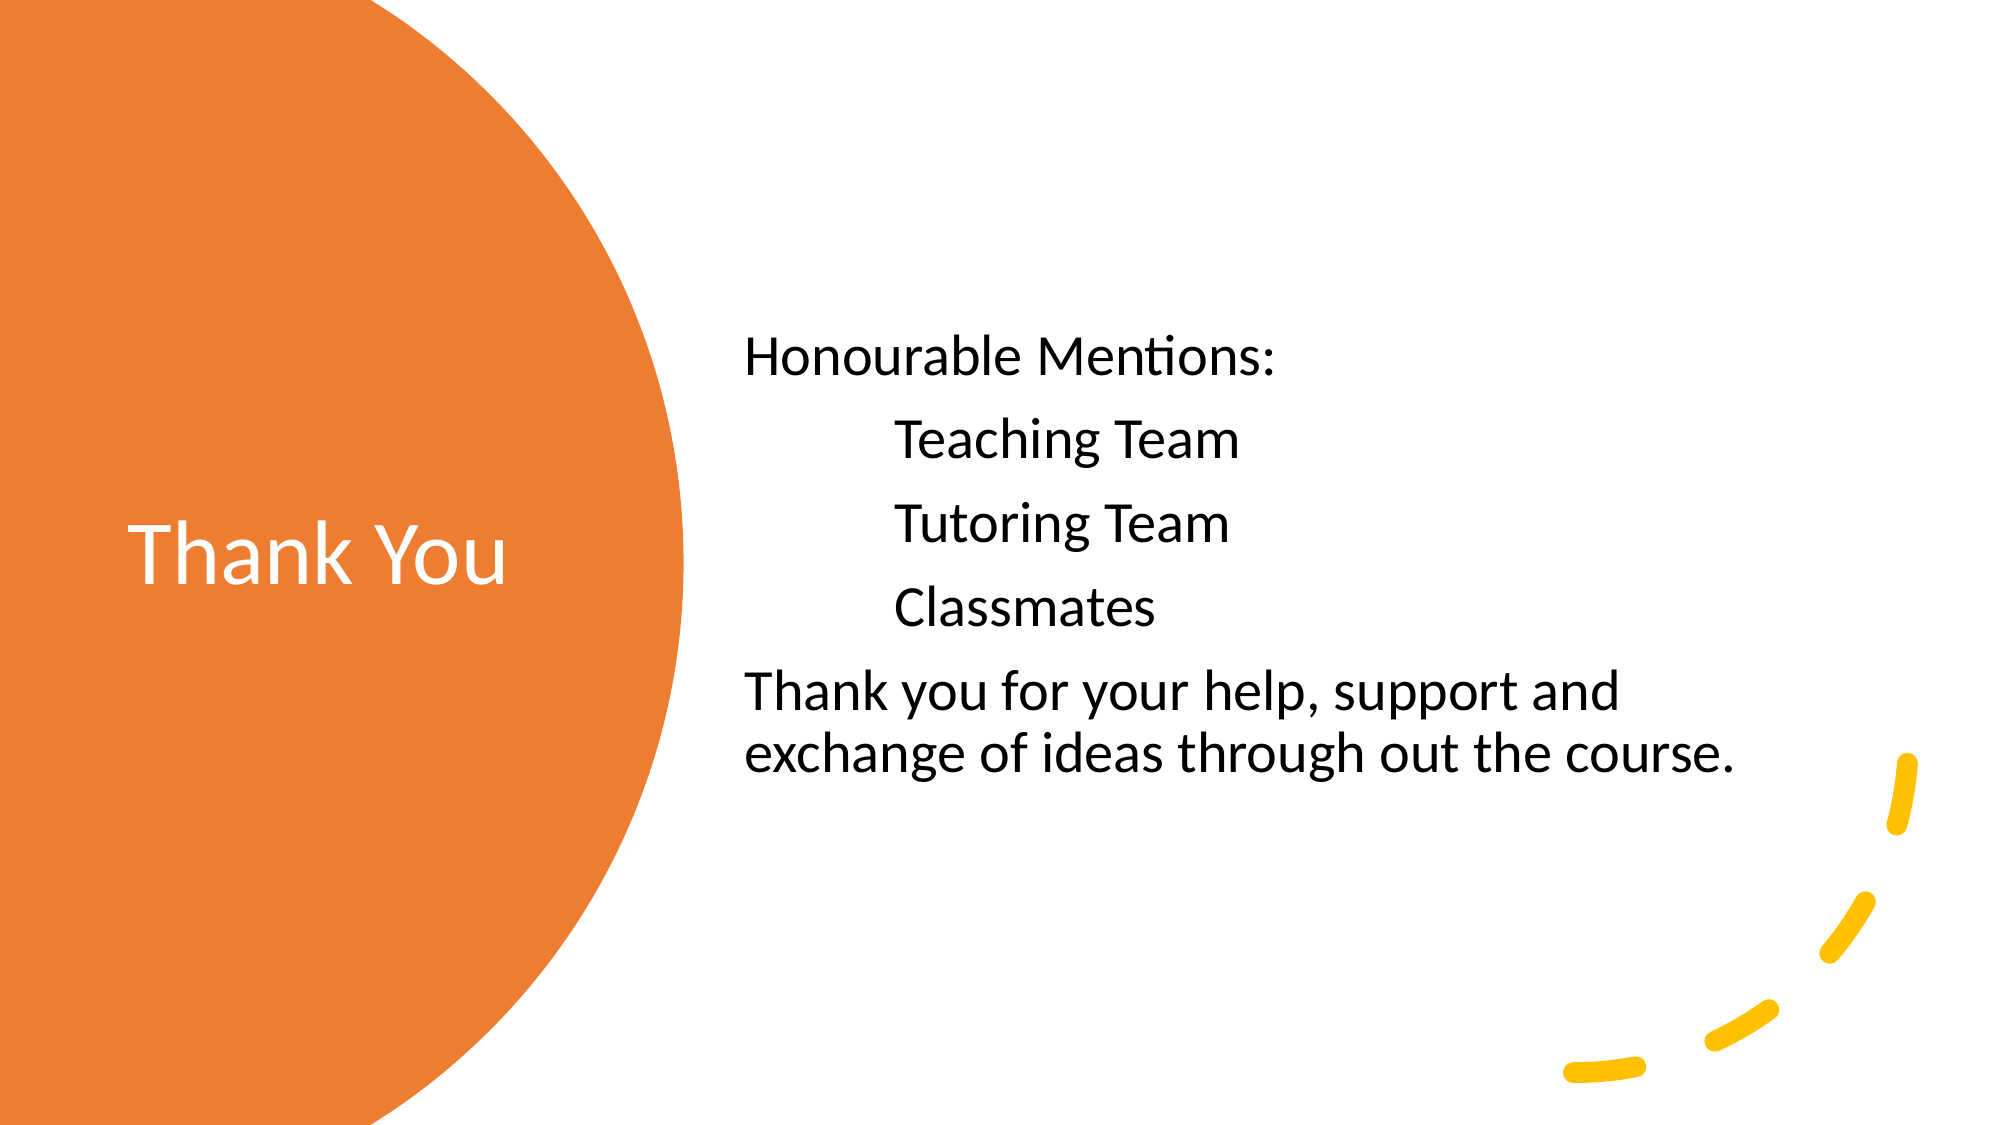

Honourable Mentions:
	Teaching Team
	Tutoring Team
	Classmates
Thank you for your help, support and exchange of ideas through out the course.
# Thank You